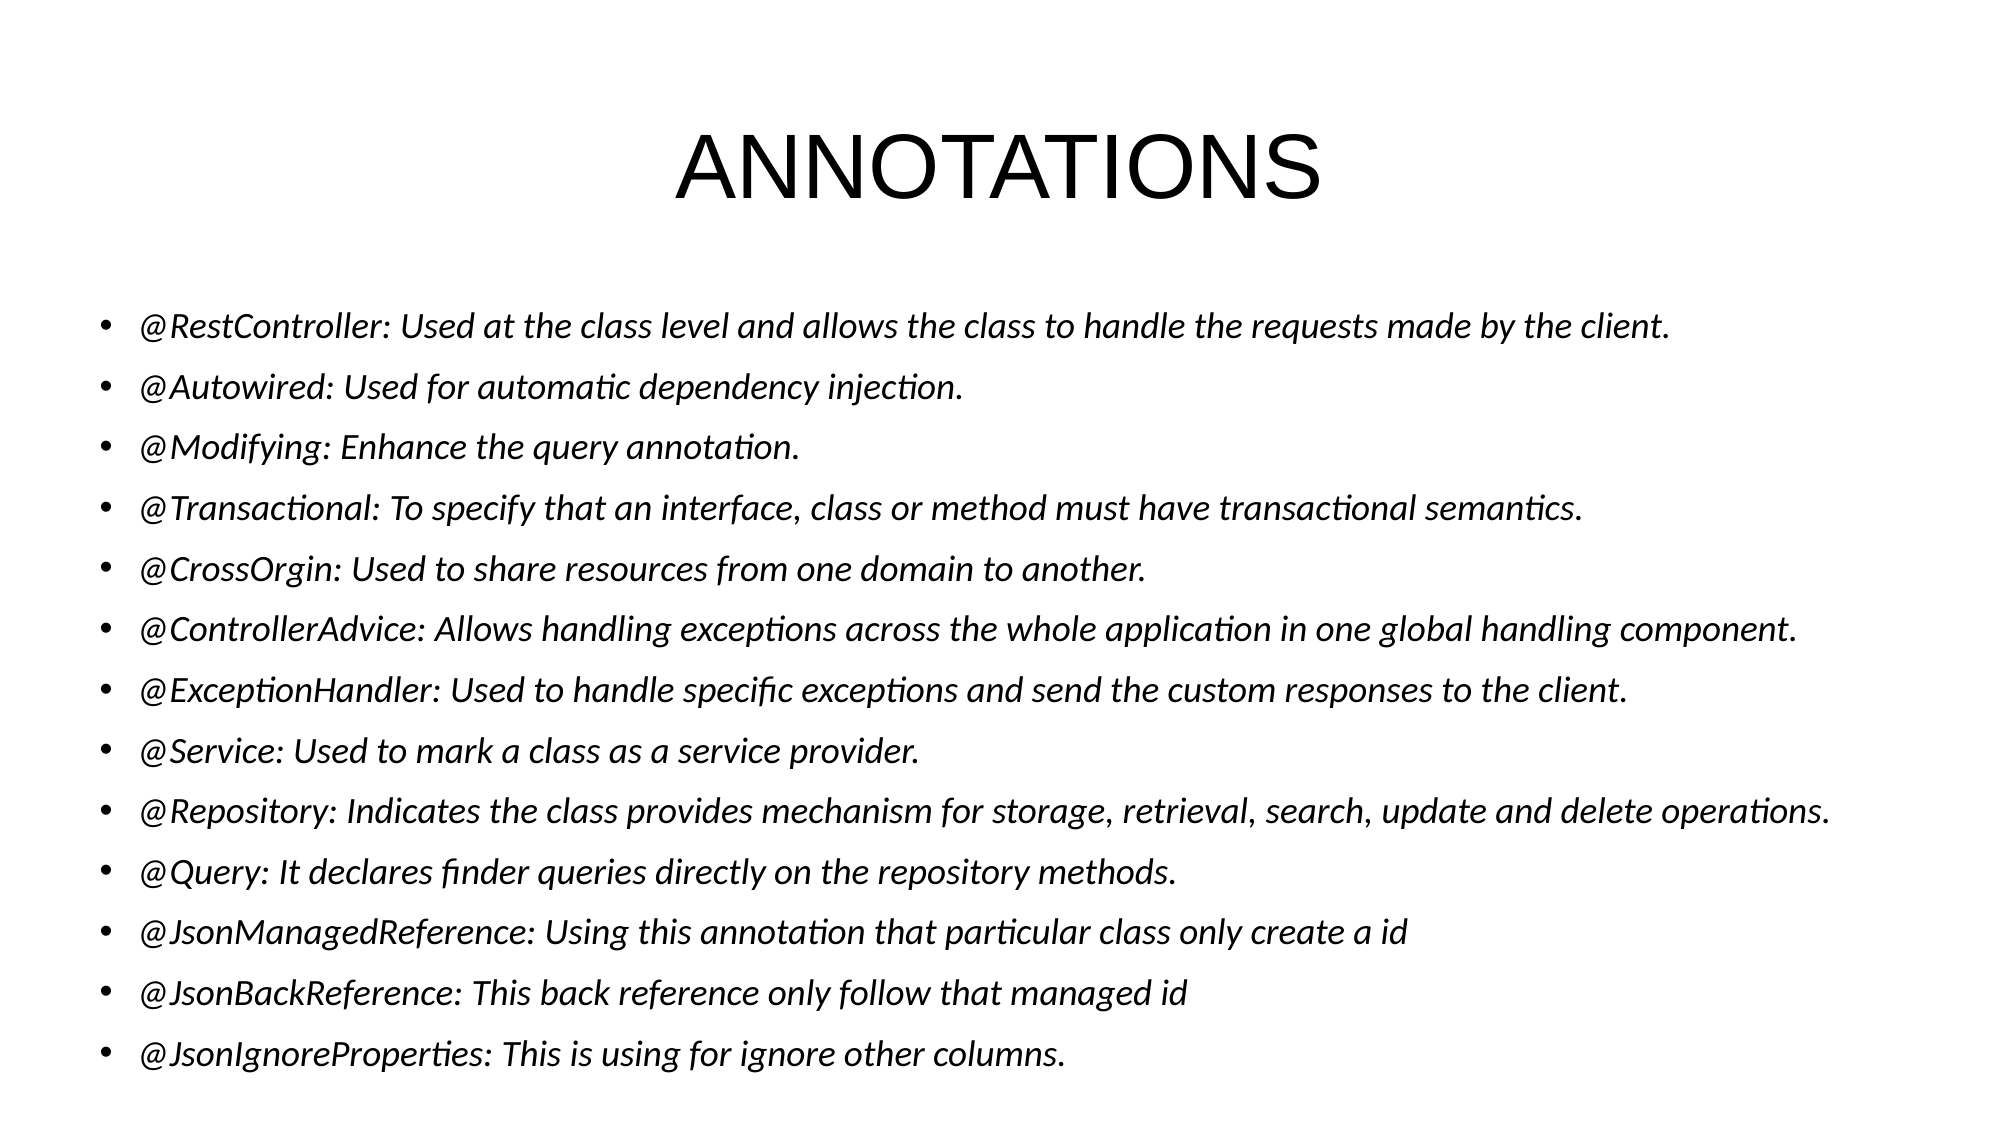

# ANNOTATIONS
@RestController: Used at the class level and allows the class to handle the requests made by the client.
@Autowired: Used for automatic dependency injection.
@Modifying: Enhance the query annotation.
@Transactional: To specify that an interface, class or method must have transactional semantics.
@CrossOrgin: Used to share resources from one domain to another.
@ControllerAdvice: Allows handling exceptions across the whole application in one global handling component.
@ExceptionHandler: Used to handle specific exceptions and send the custom responses to the client.
@Service: Used to mark a class as a service provider.
@Repository: Indicates the class provides mechanism for storage, retrieval, search, update and delete operations.
@Query: It declares finder queries directly on the repository methods.
@JsonManagedReference: Using this annotation that particular class only create a id
@JsonBackReference: This back reference only follow that managed id
@JsonIgnoreProperties: This is using for ignore other columns.